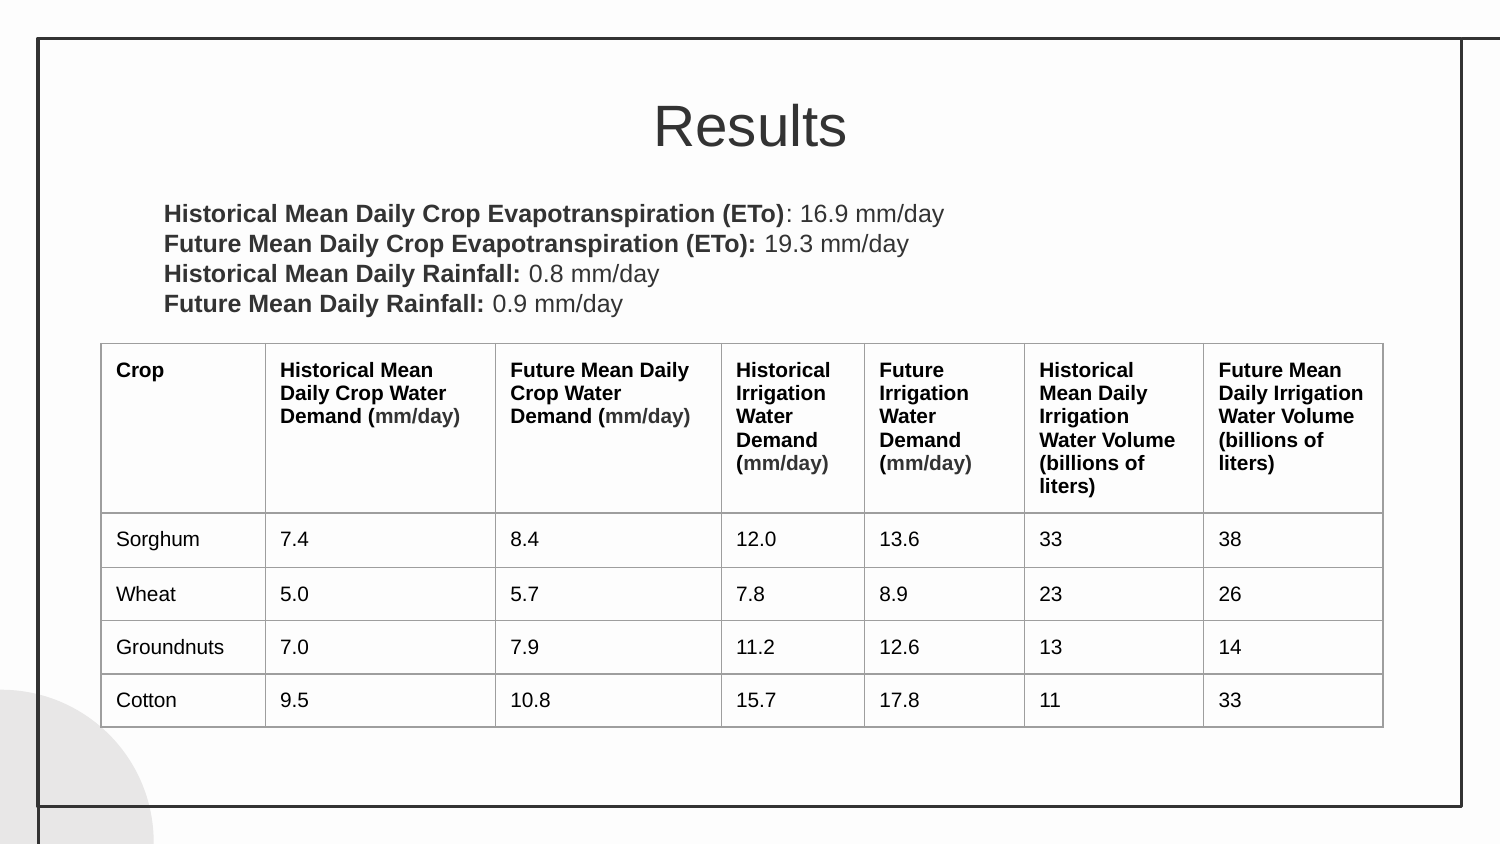

# Results
Historical Mean Daily Crop Evapotranspiration (ETo): 16.9 mm/day
Future Mean Daily Crop Evapotranspiration (ETo): 19.3 mm/day
Historical Mean Daily Rainfall: 0.8 mm/day
Future Mean Daily Rainfall: 0.9 mm/day
| Crop | Historical Mean Daily Crop Water Demand (mm/day) | Future Mean Daily Crop Water Demand (mm/day) | Historical Irrigation Water Demand (mm/day) | Future Irrigation Water Demand (mm/day) | Historical Mean Daily Irrigation Water Volume (billions of liters) | Future Mean Daily Irrigation Water Volume (billions of liters) |
| --- | --- | --- | --- | --- | --- | --- |
| Sorghum | 7.4 | 8.4 | 12.0 | 13.6 | 33 | 38 |
| Wheat | 5.0 | 5.7 | 7.8 | 8.9 | 23 | 26 |
| Groundnuts | 7.0 | 7.9 | 11.2 | 12.6 | 13 | 14 |
| Cotton | 9.5 | 10.8 | 15.7 | 17.8 | 11 | 33 |